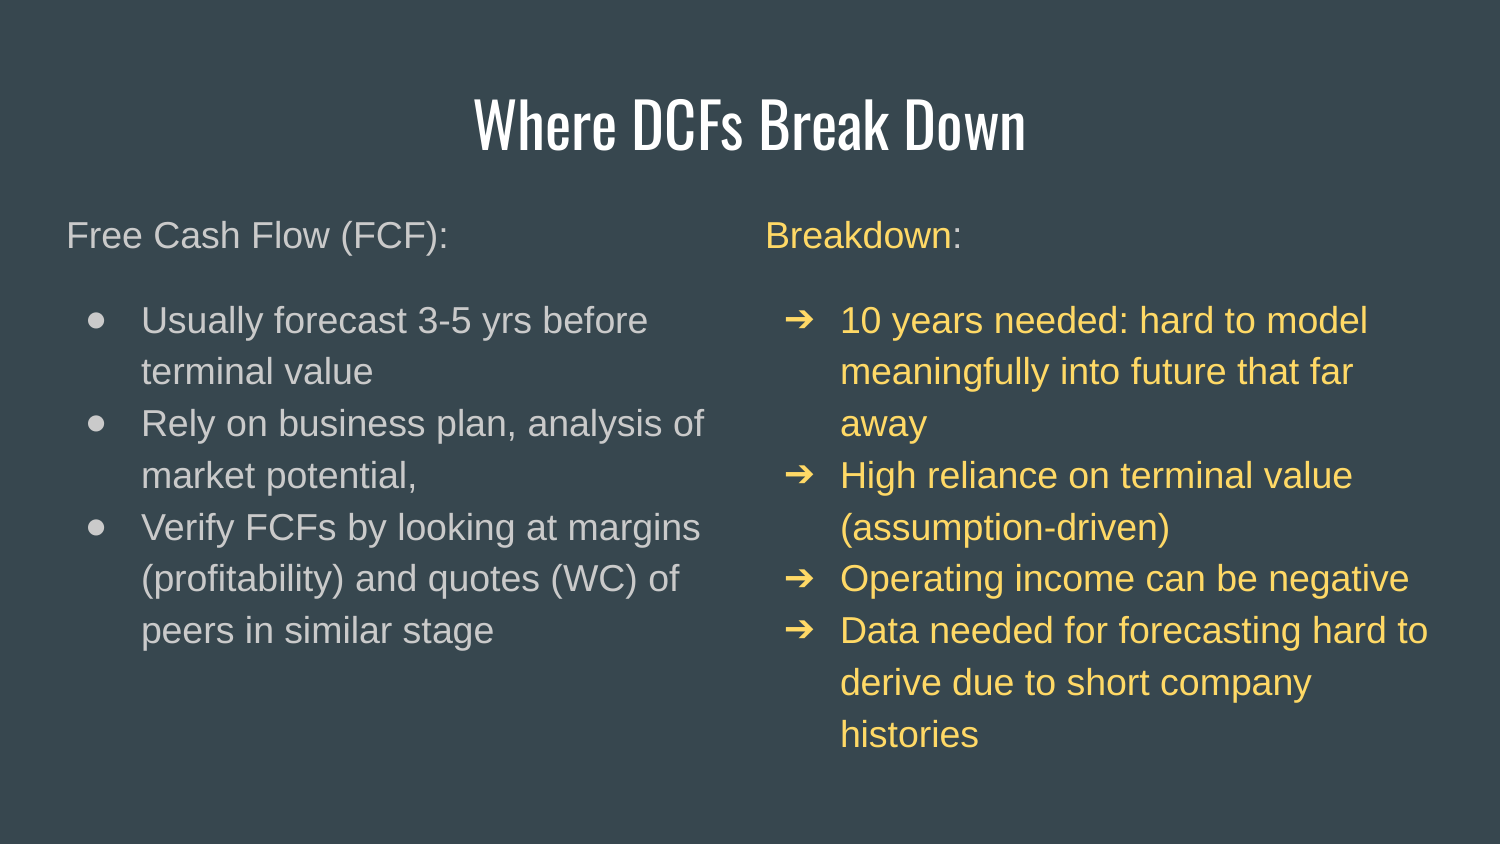

# Where DCFs Break Down
Free Cash Flow (FCF):
Usually forecast 3-5 yrs before terminal value
Rely on business plan, analysis of market potential,
Verify FCFs by looking at margins (profitability) and quotes (WC) of peers in similar stage
Breakdown:
10 years needed: hard to model meaningfully into future that far away
High reliance on terminal value (assumption-driven)
Operating income can be negative
Data needed for forecasting hard to derive due to short company histories